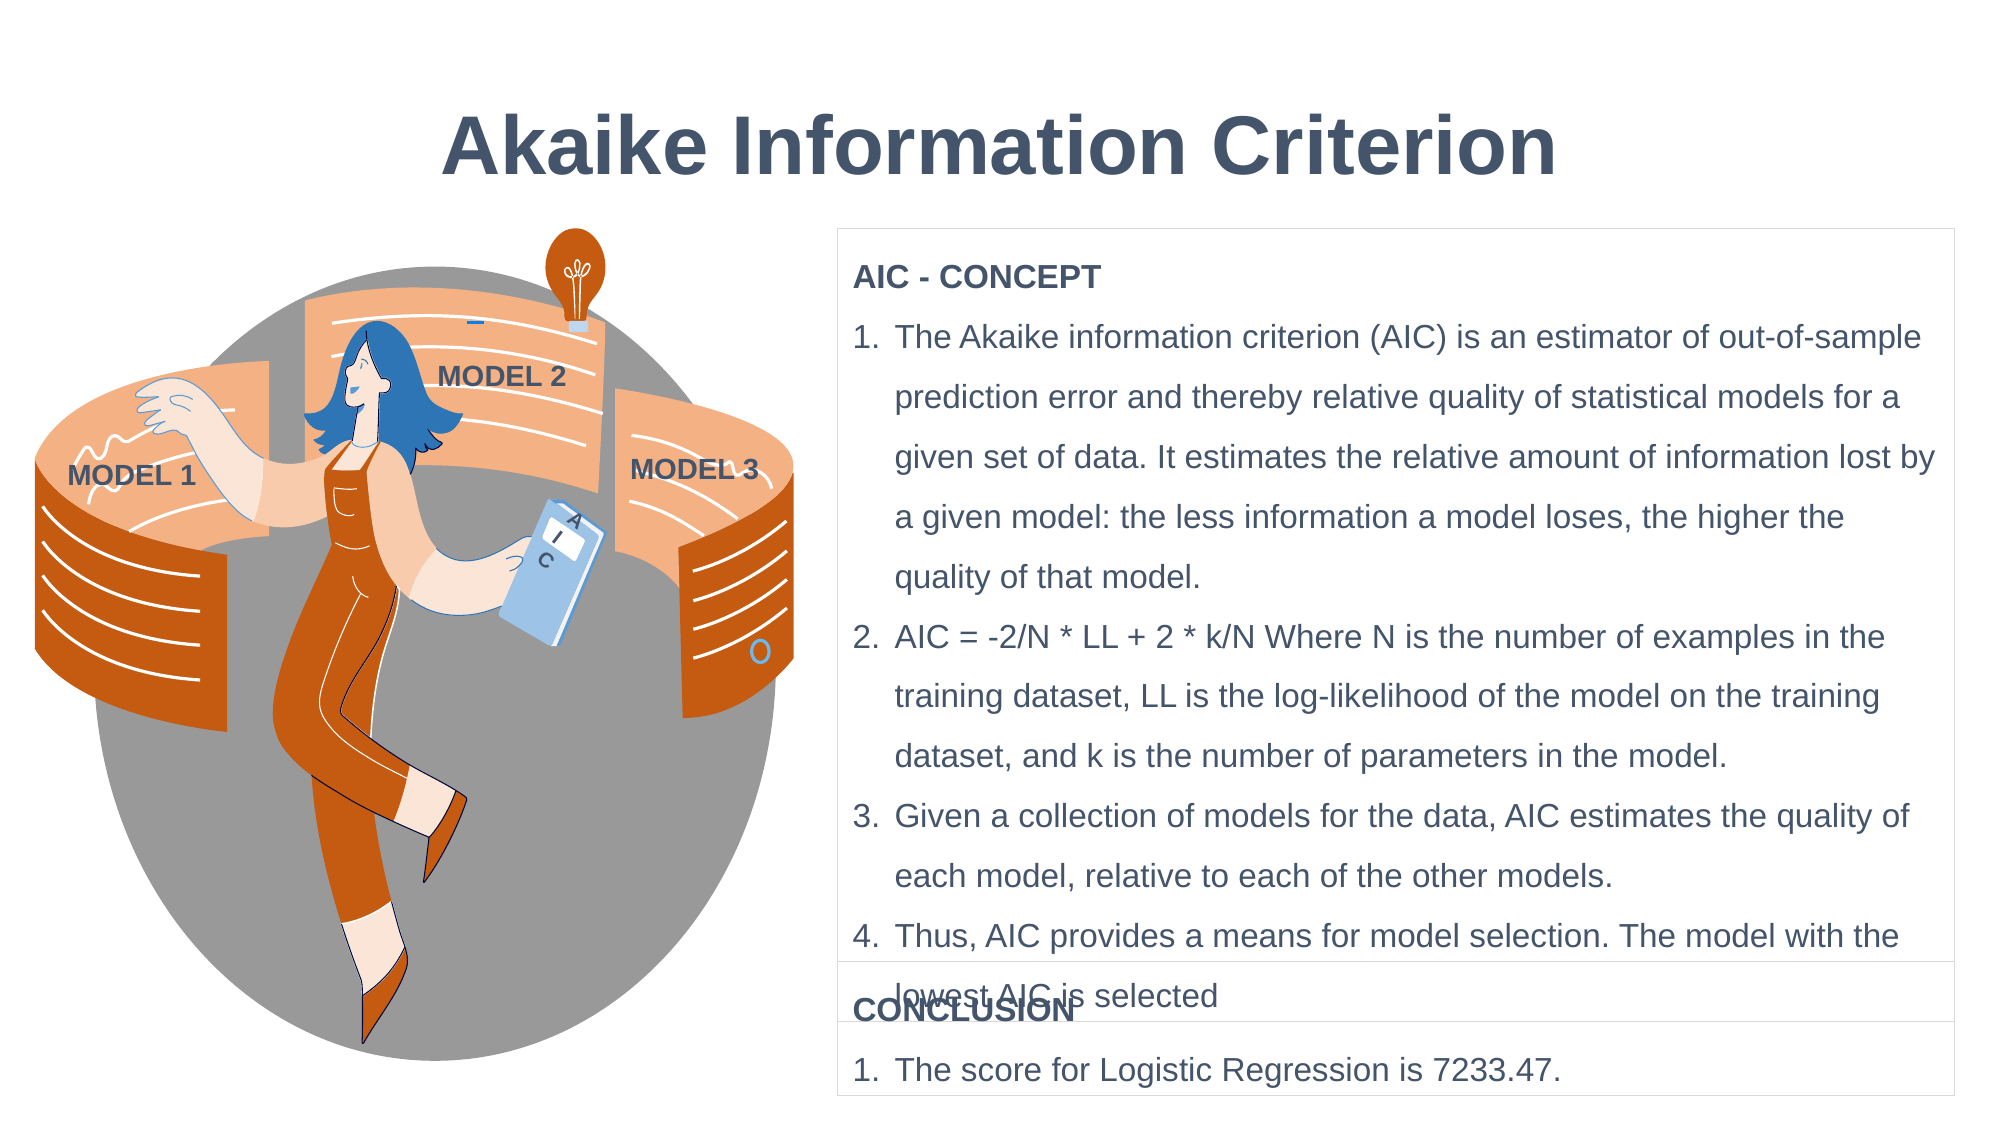

Akaike Information Criterion

MODEL 2

MODEL 3

MODEL 1

AIC

AIC - CONCEPT
The Akaike information criterion (AIC) is an estimator of out-of-sample prediction error and thereby relative quality of statistical models for a given set of data. It estimates the relative amount of information lost by a given model: the less information a model loses, the higher the quality of that model.
AIC = -2/N * LL + 2 * k/N Where N is the number of examples in the training dataset, LL is the log-likelihood of the model on the training dataset, and k is the number of parameters in the model.
Given a collection of models for the data, AIC estimates the quality of each model, relative to each of the other models.
Thus, AIC provides a means for model selection. The model with the lowest AIC is selected
CONCLUSION
The score for Logistic Regression is 7233.47.